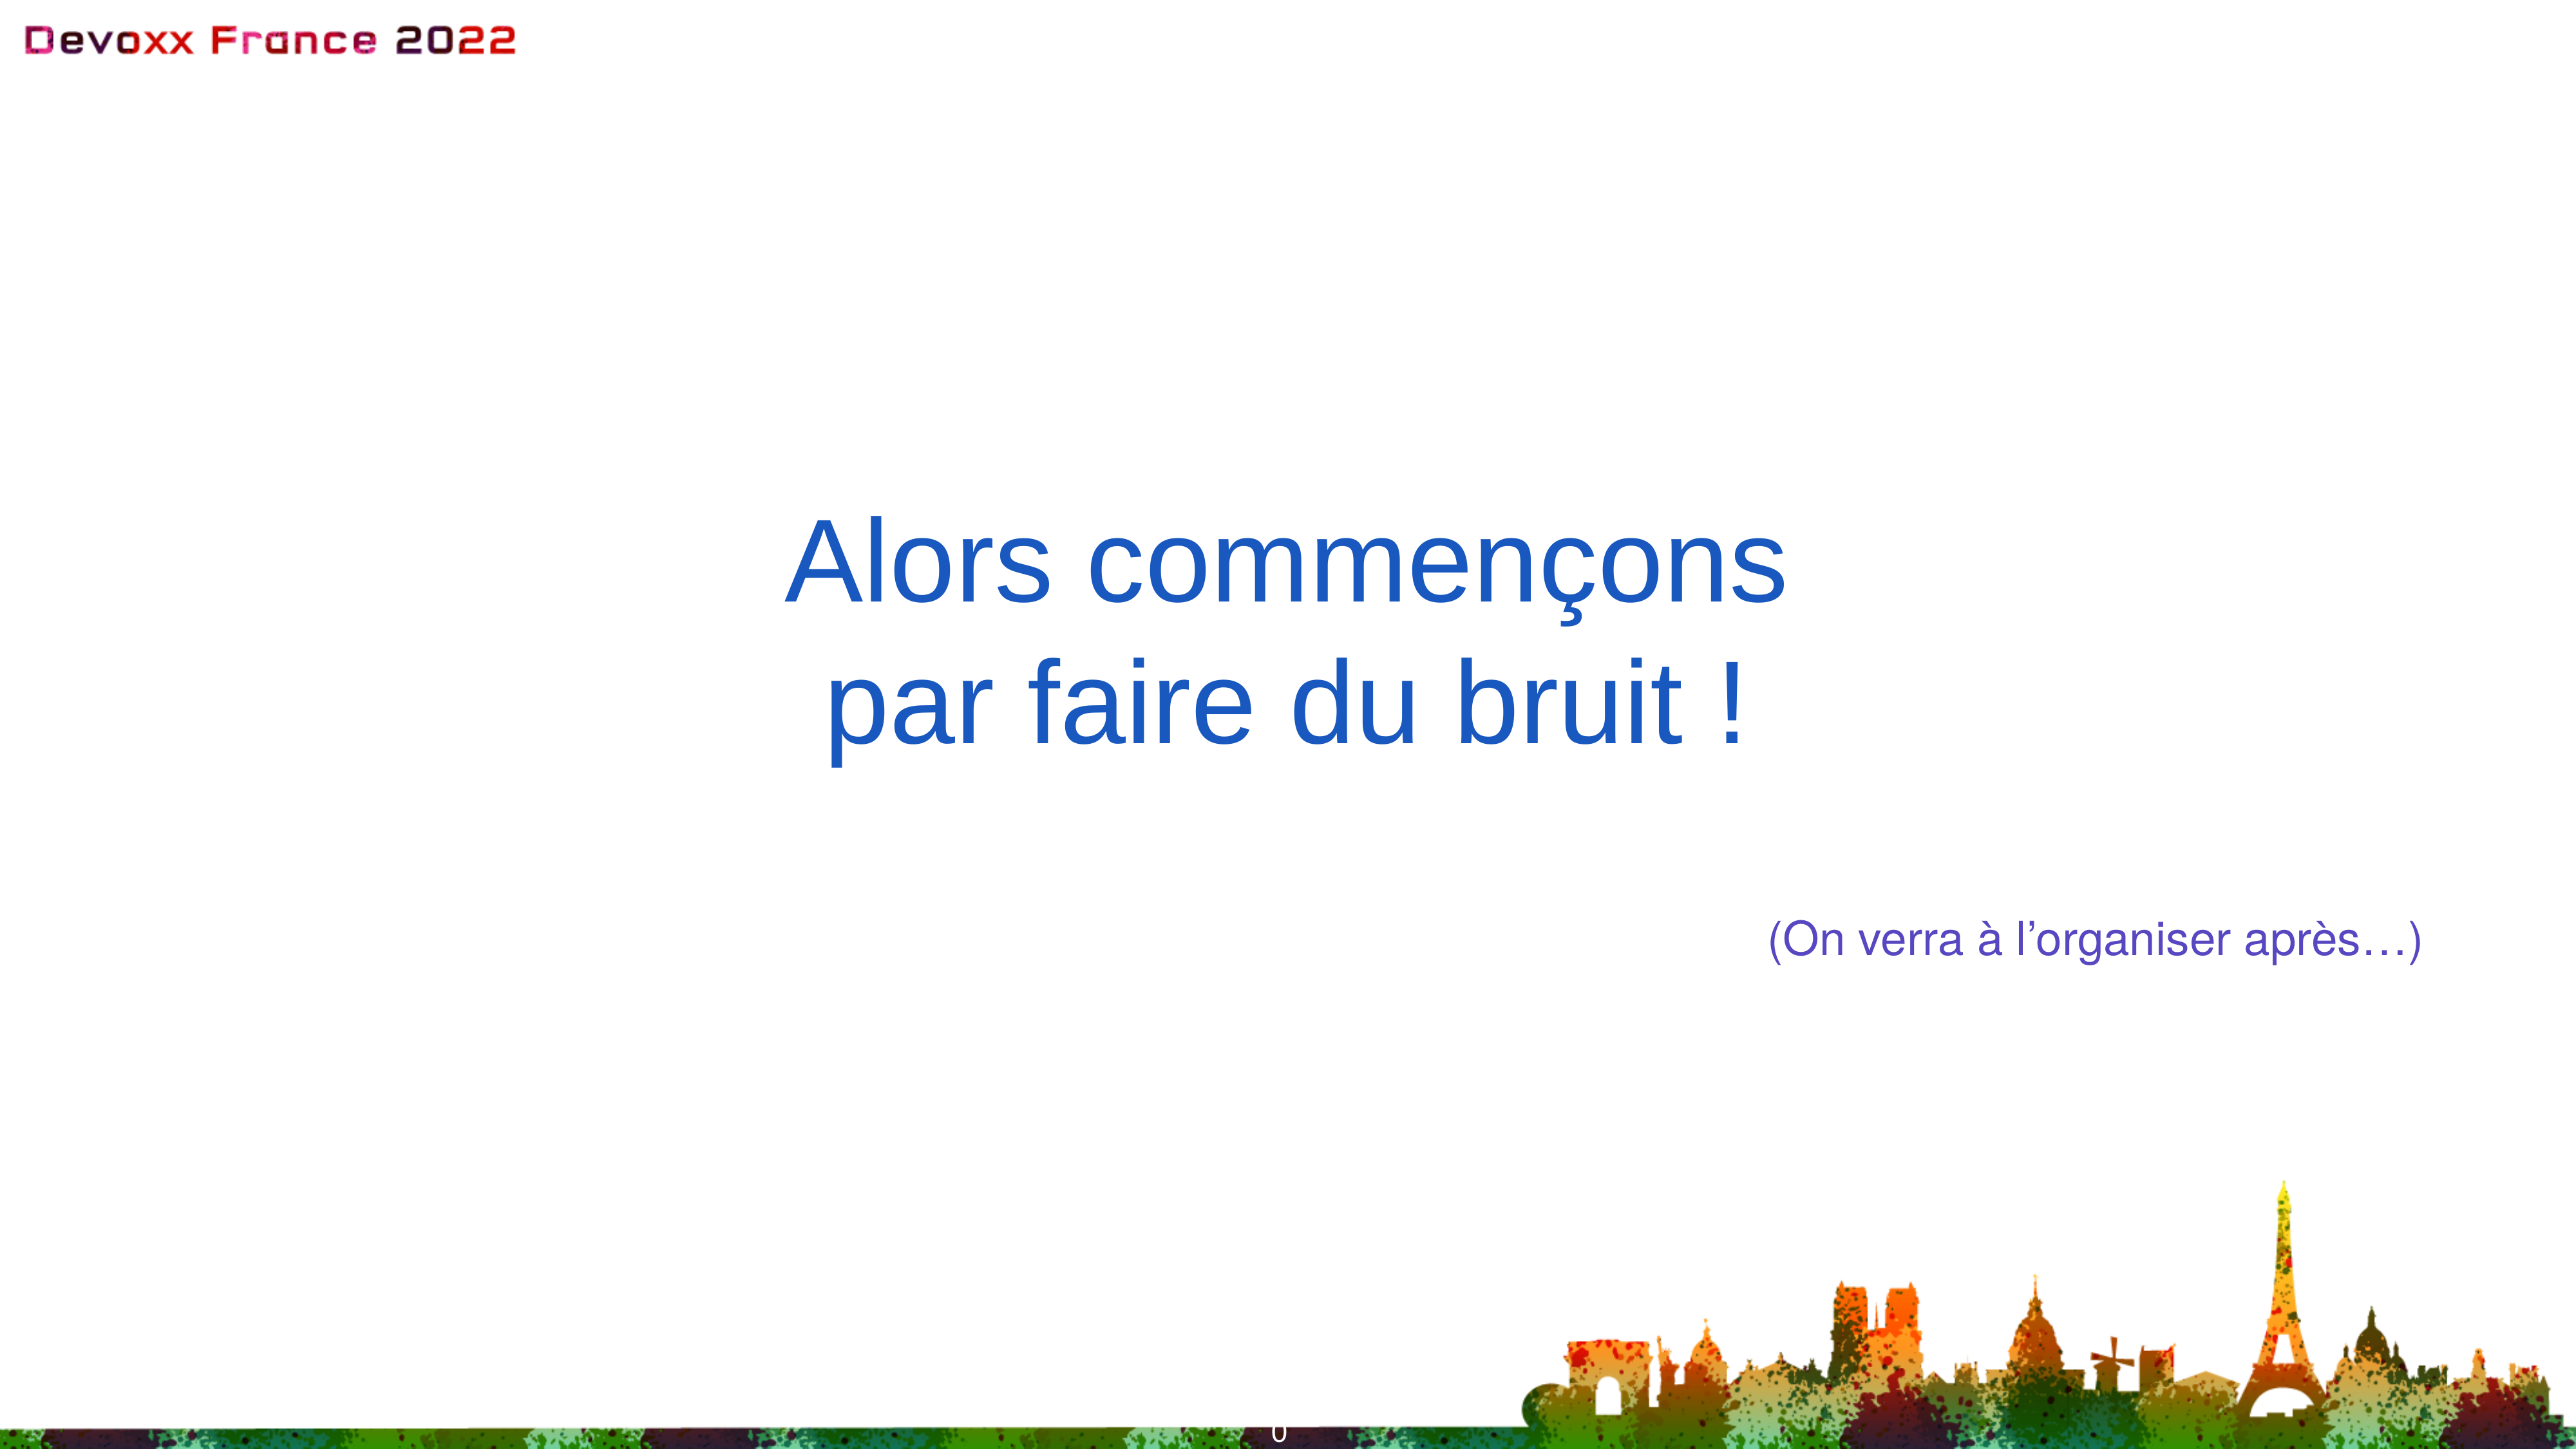

# Alors commençons par faire du bruit !

(On verra à l’organiser après…)
10